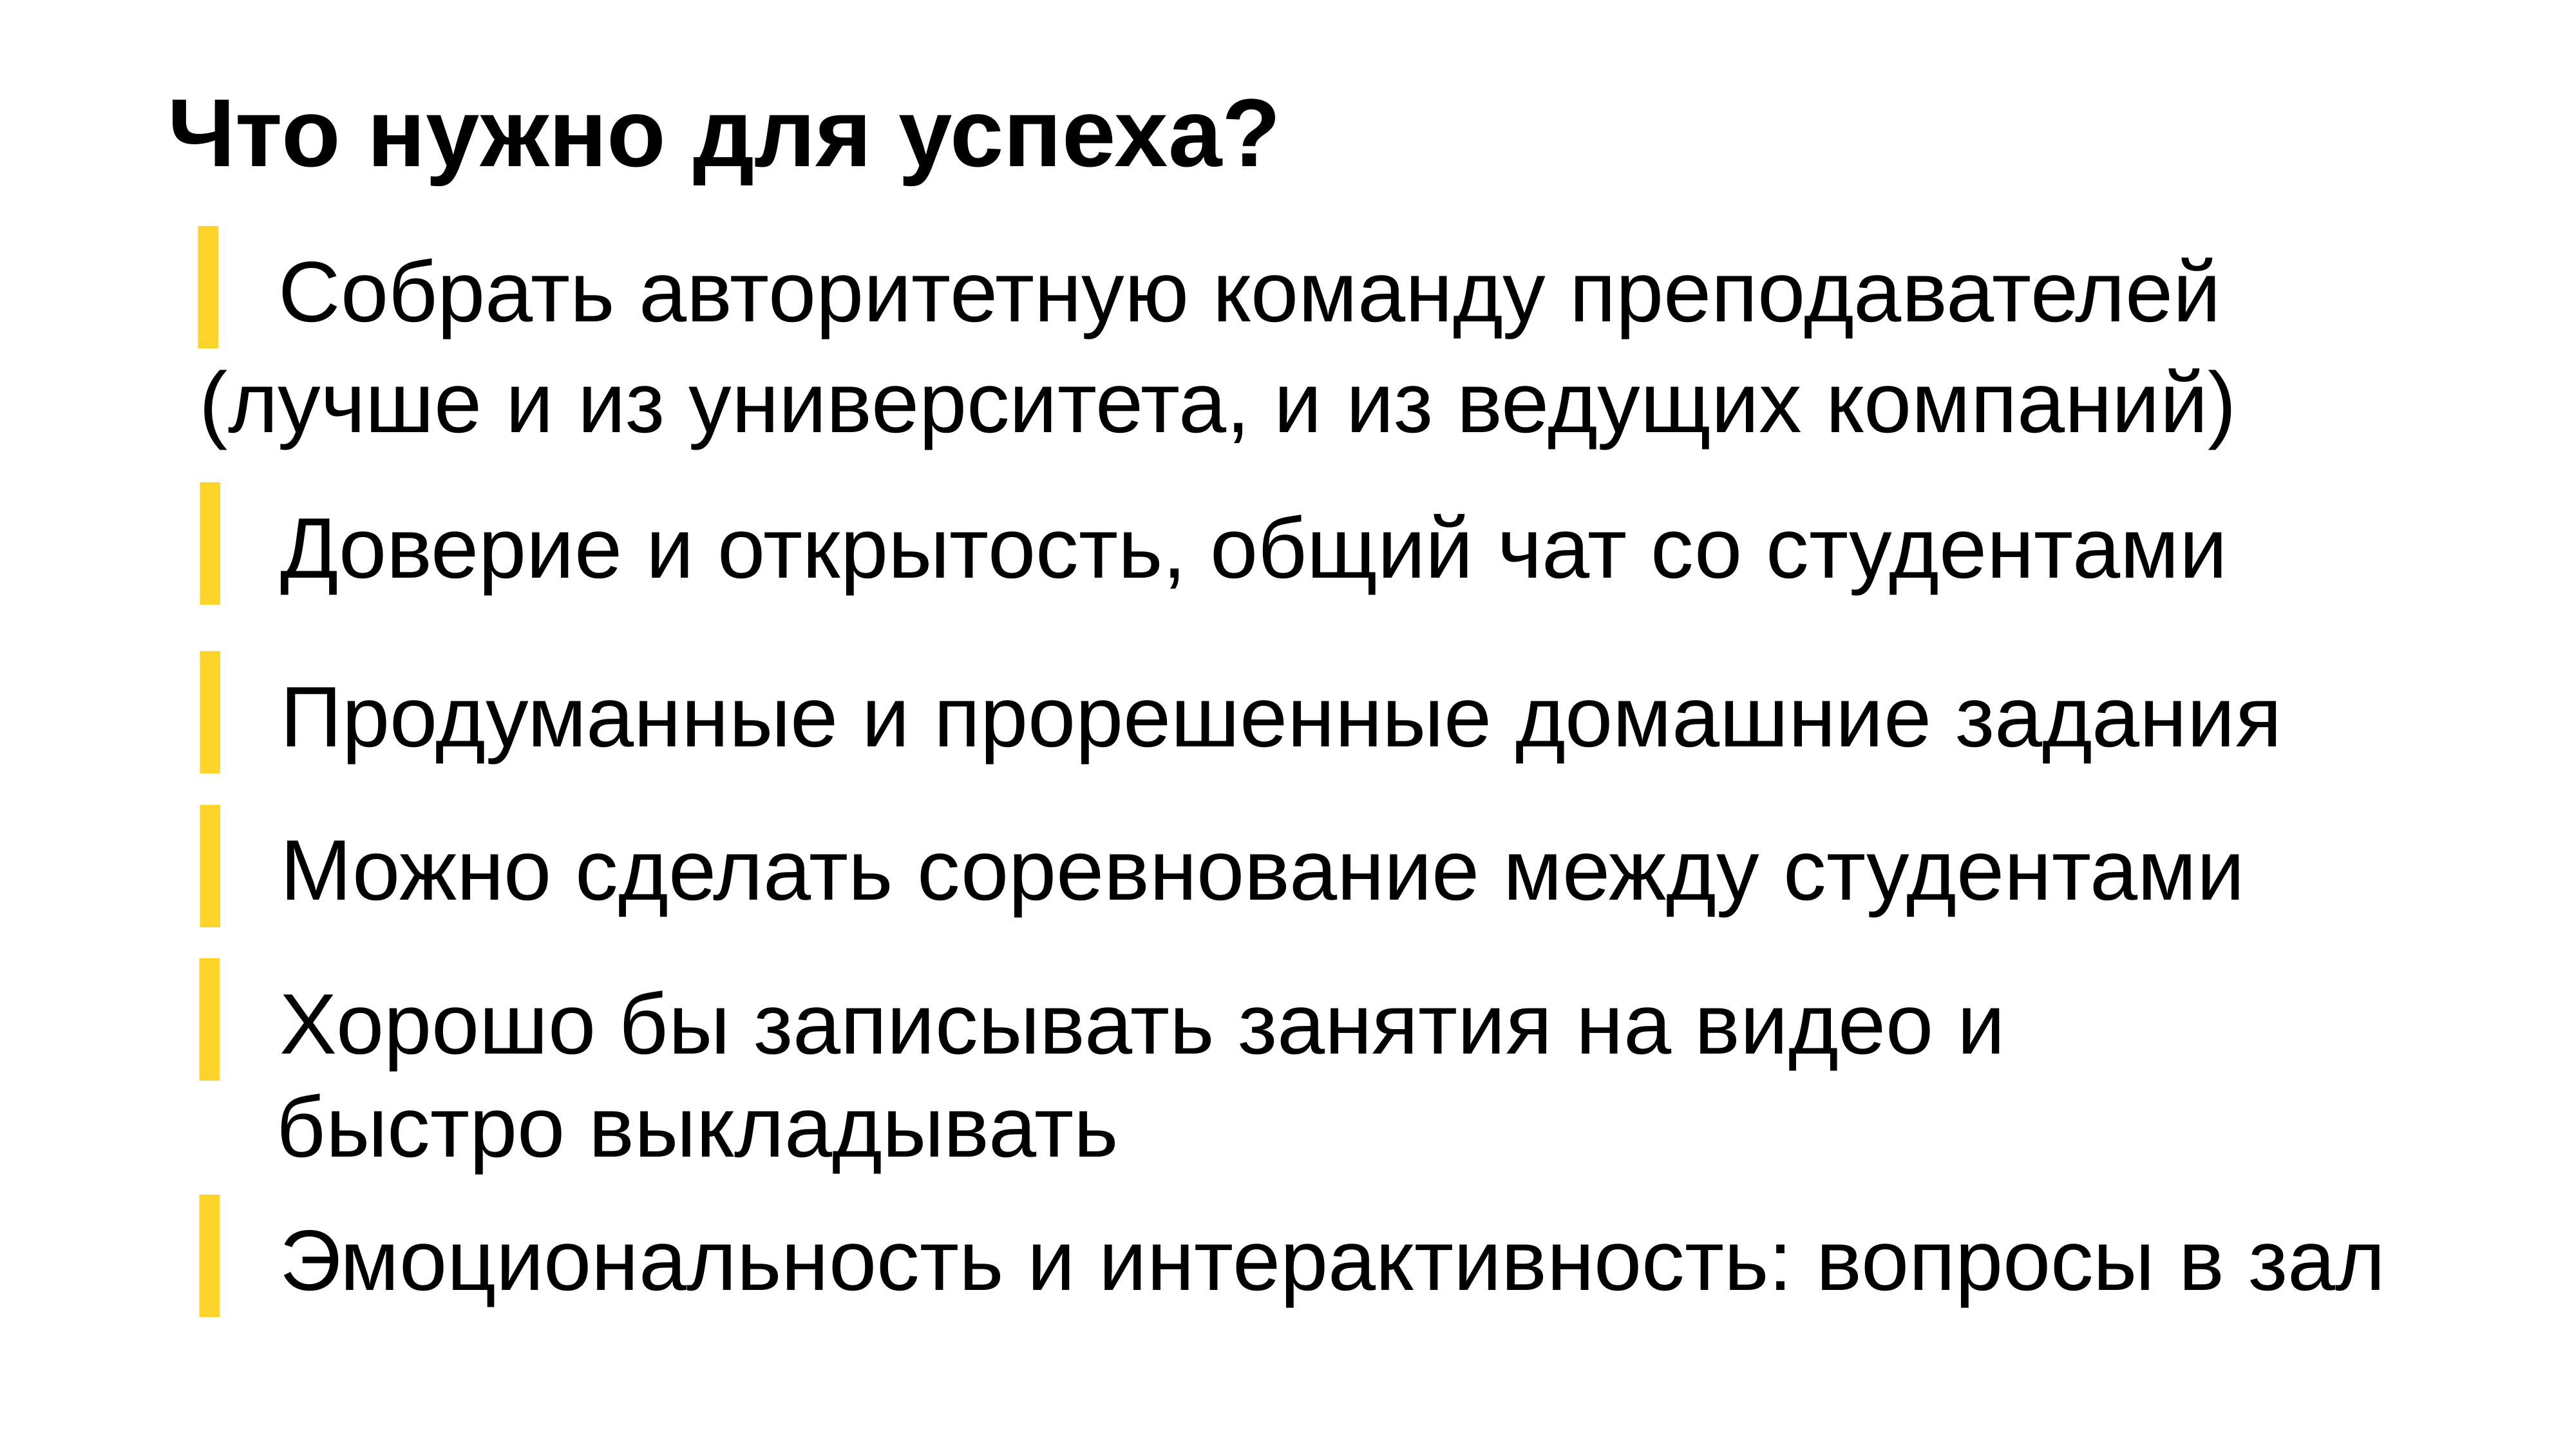

# Что нужно для успеха?
Собрать авторитетную команду преподавателей
(лучше и из университета, и из ведущих компаний)
Доверие и открытость, общий чат со студентами
Продуманные и прорешенные домашние задания
Можно сделать соревнование между студентами
Хорошо бы записывать занятия на видео и быстро выкладывать
Эмоциональность и интерактивность: вопросы в зал